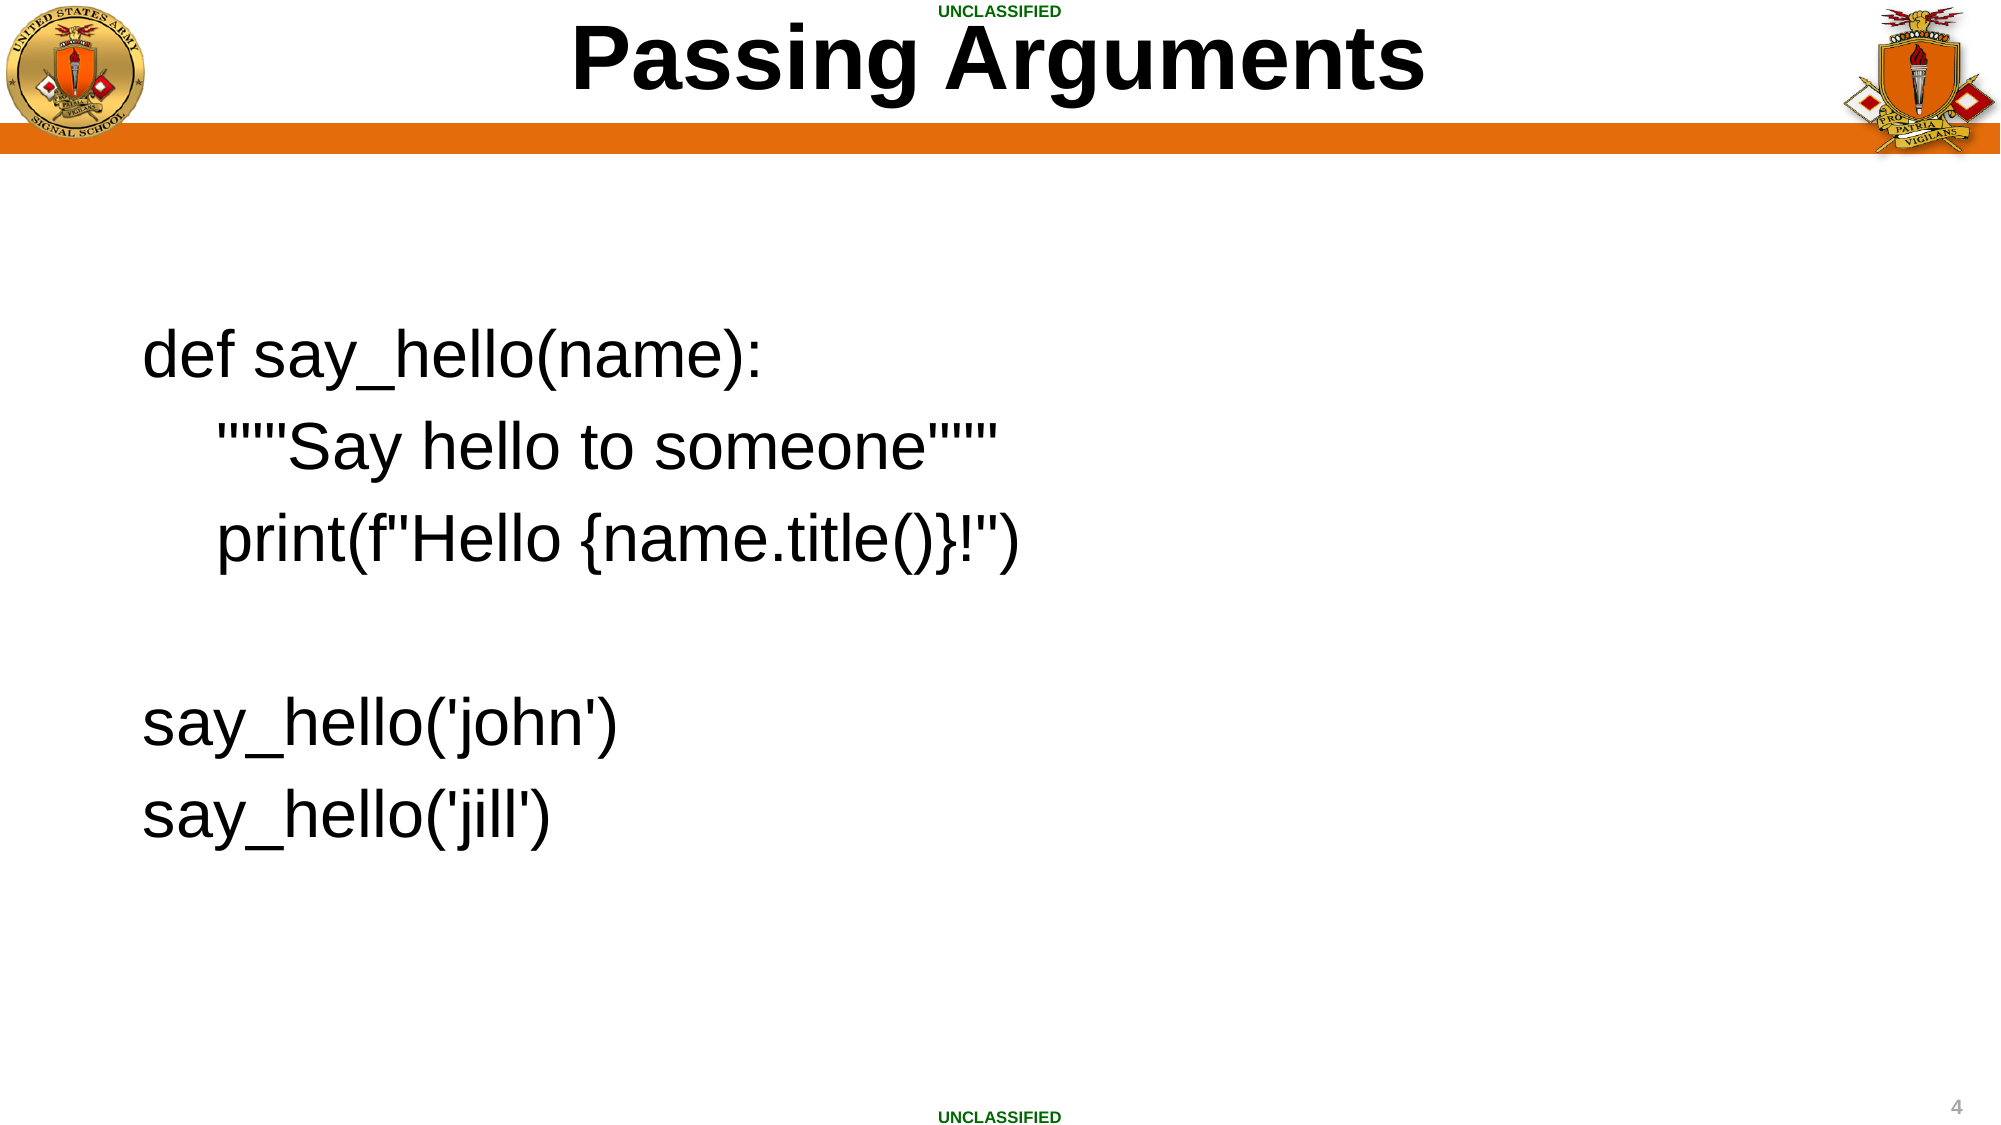

Passing Arguments
def say_hello(name):
    """Say hello to someone"""
    print(f"Hello {name.title()}!")

say_hello('john')
say_hello('jill')